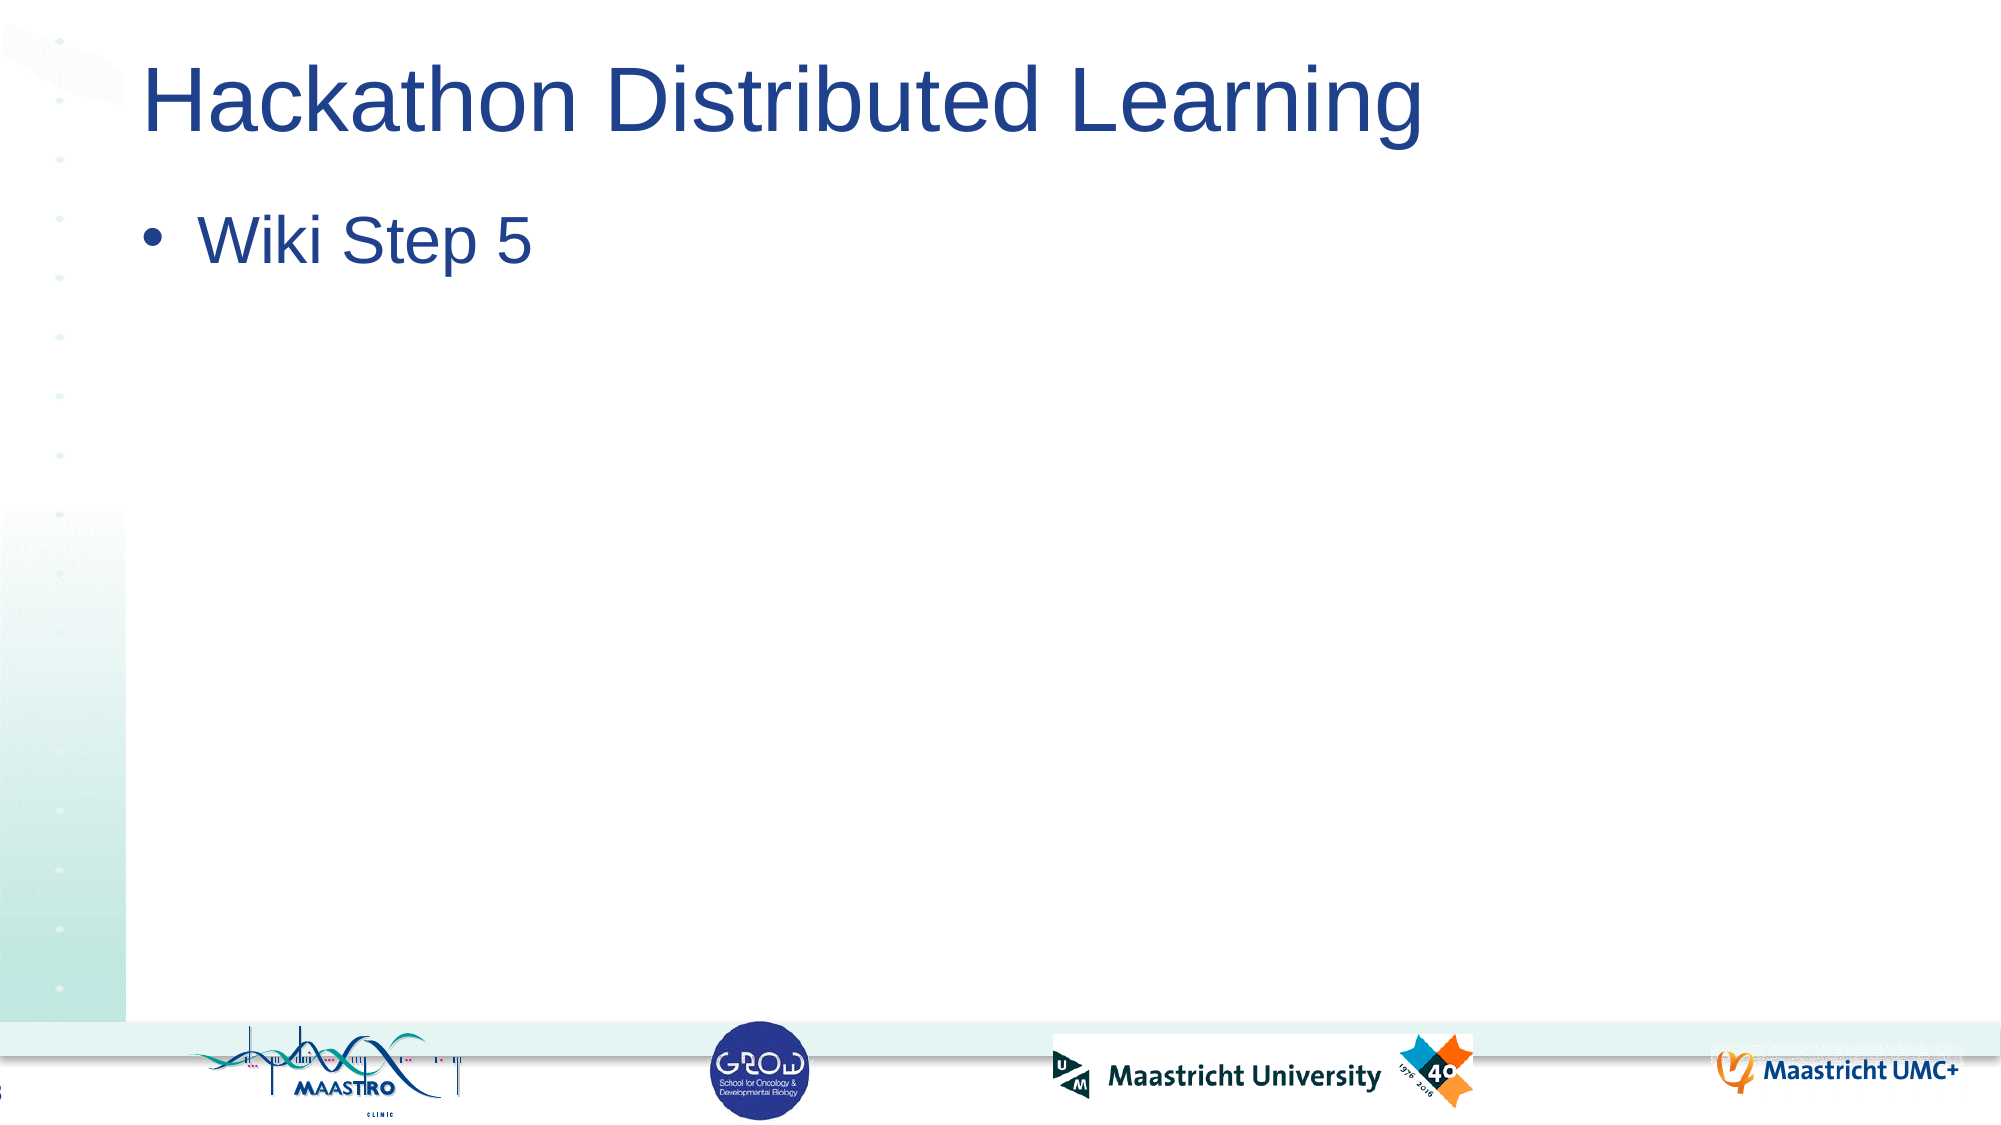

# Hackathon Distributed Learning
Wiki Step 5